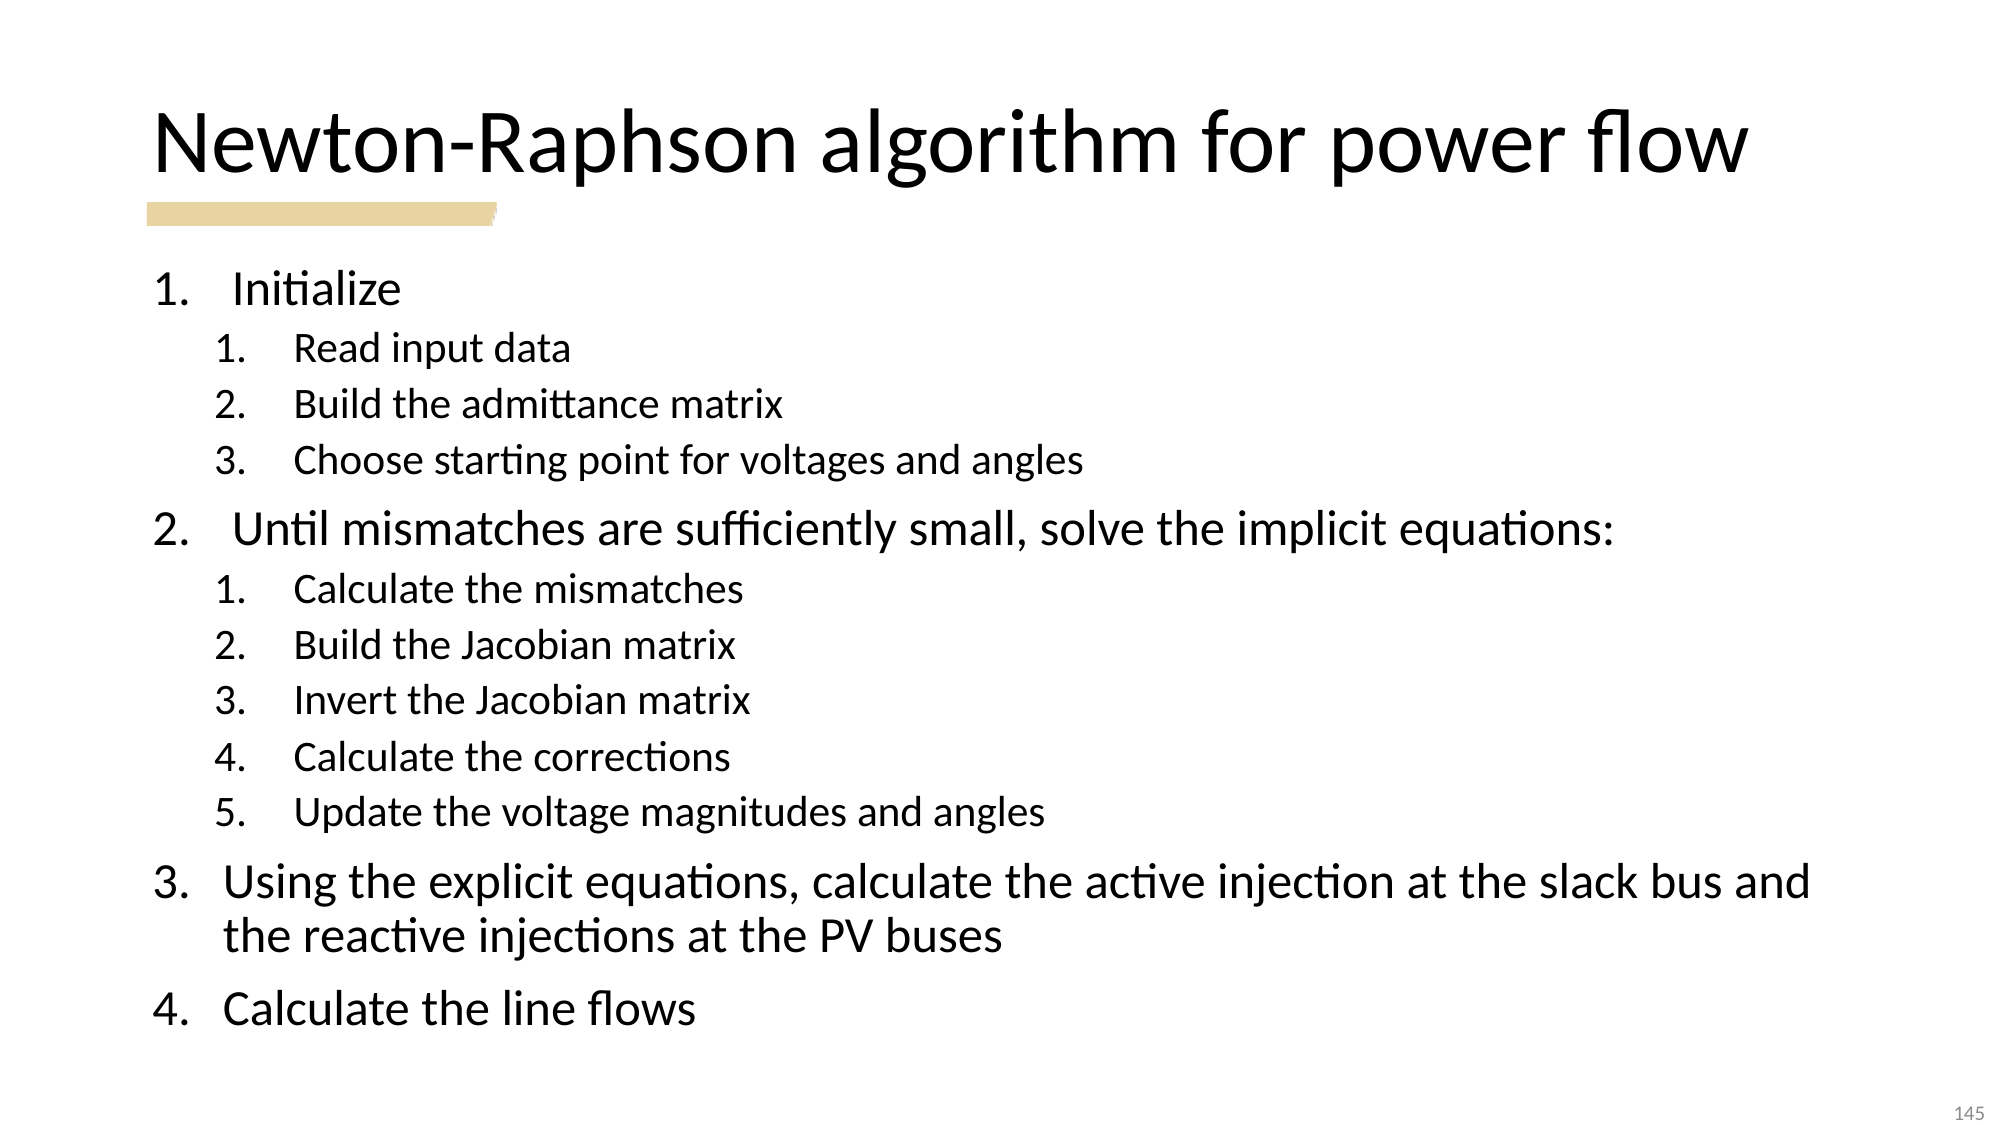

# Newton-Raphson algorithm for power flow
Initialize
Read input data
Build the admittance matrix
Choose starting point for voltages and angles
Until mismatches are sufficiently small, solve the implicit equations:
Calculate the mismatches
Build the Jacobian matrix
Invert the Jacobian matrix
Calculate the corrections
Update the voltage magnitudes and angles
Using the explicit equations, calculate the active injection at the slack bus and the reactive injections at the PV buses
Calculate the line flows
145